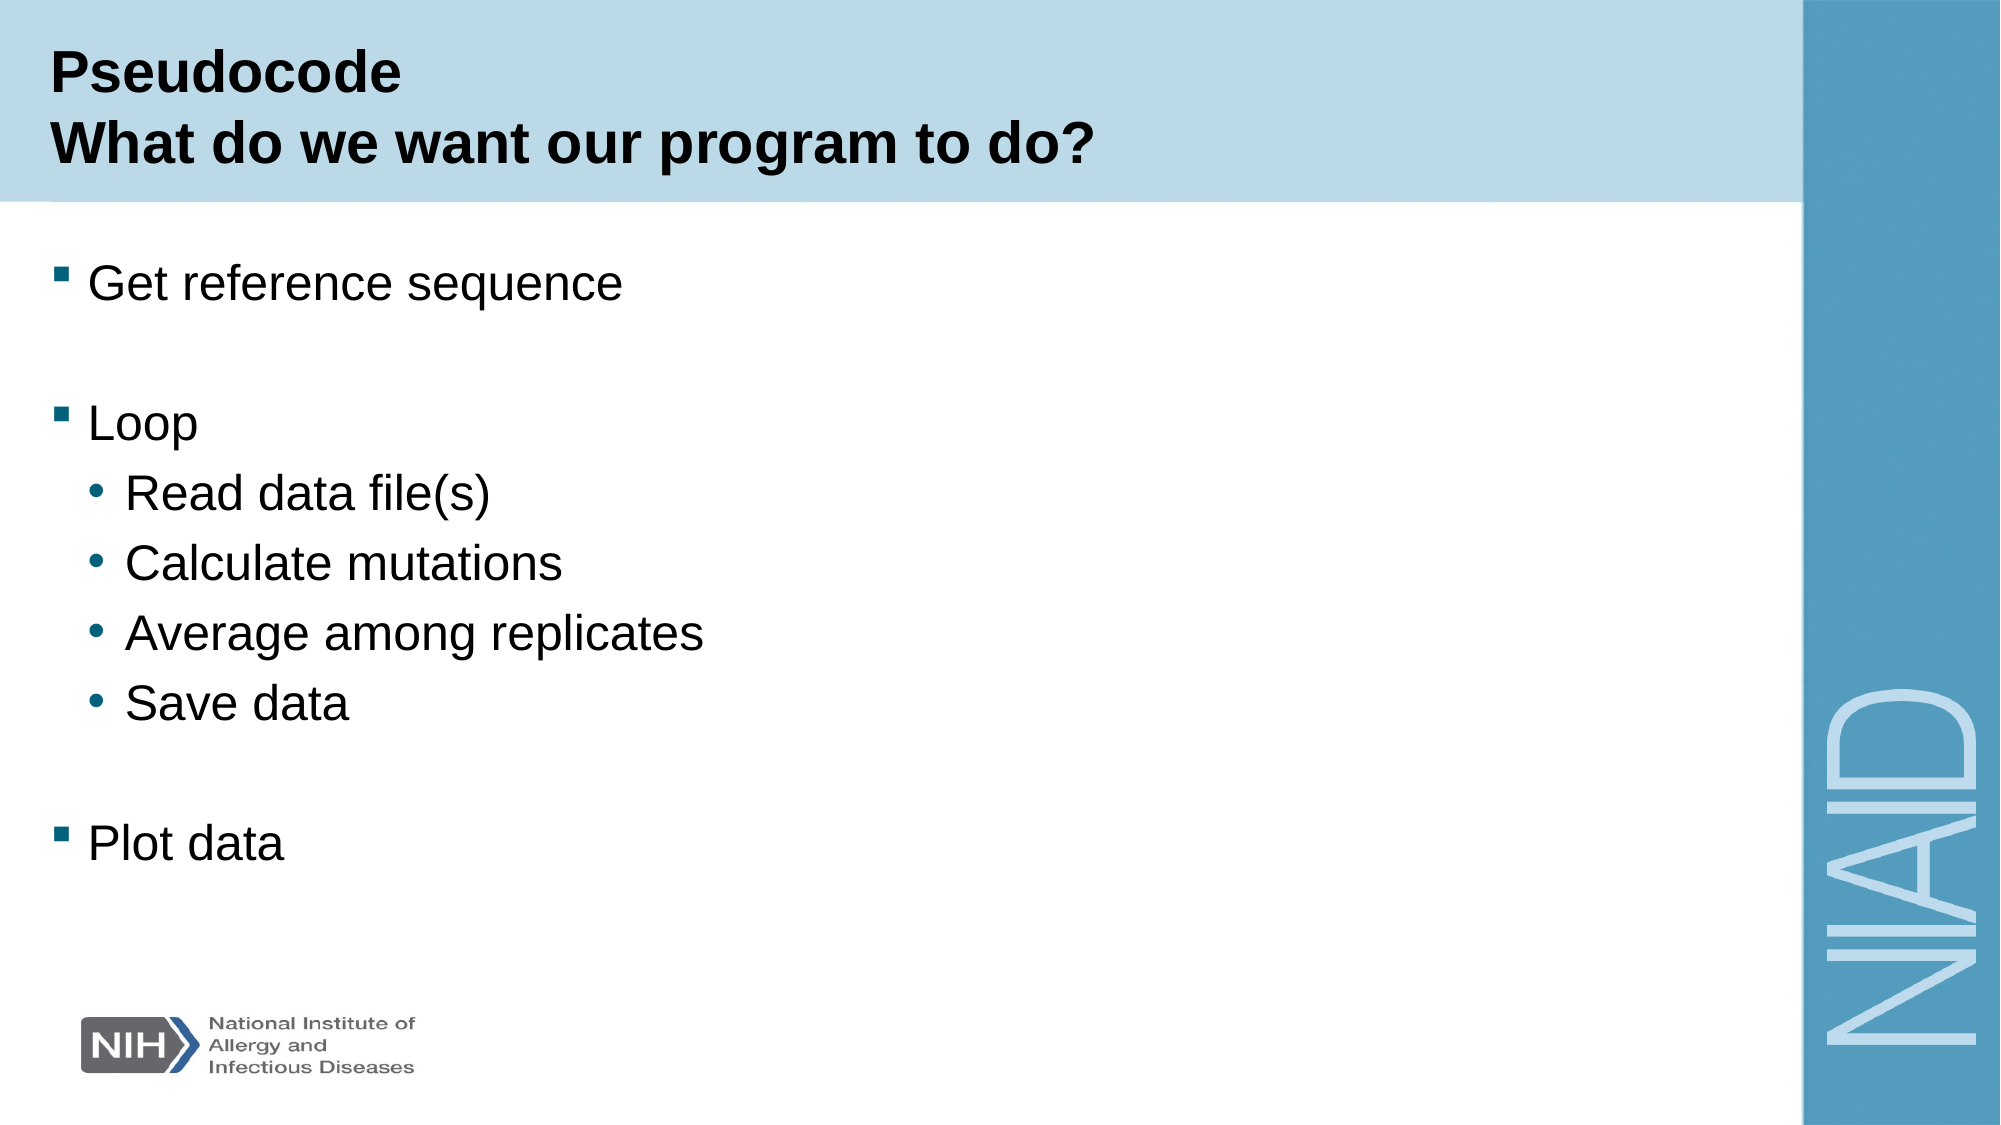

# Pseudocode What do we want our program to do?
Get reference sequence

Loop
Read data file(s)
Calculate mutations
Average among replicates
Save data

Plot data